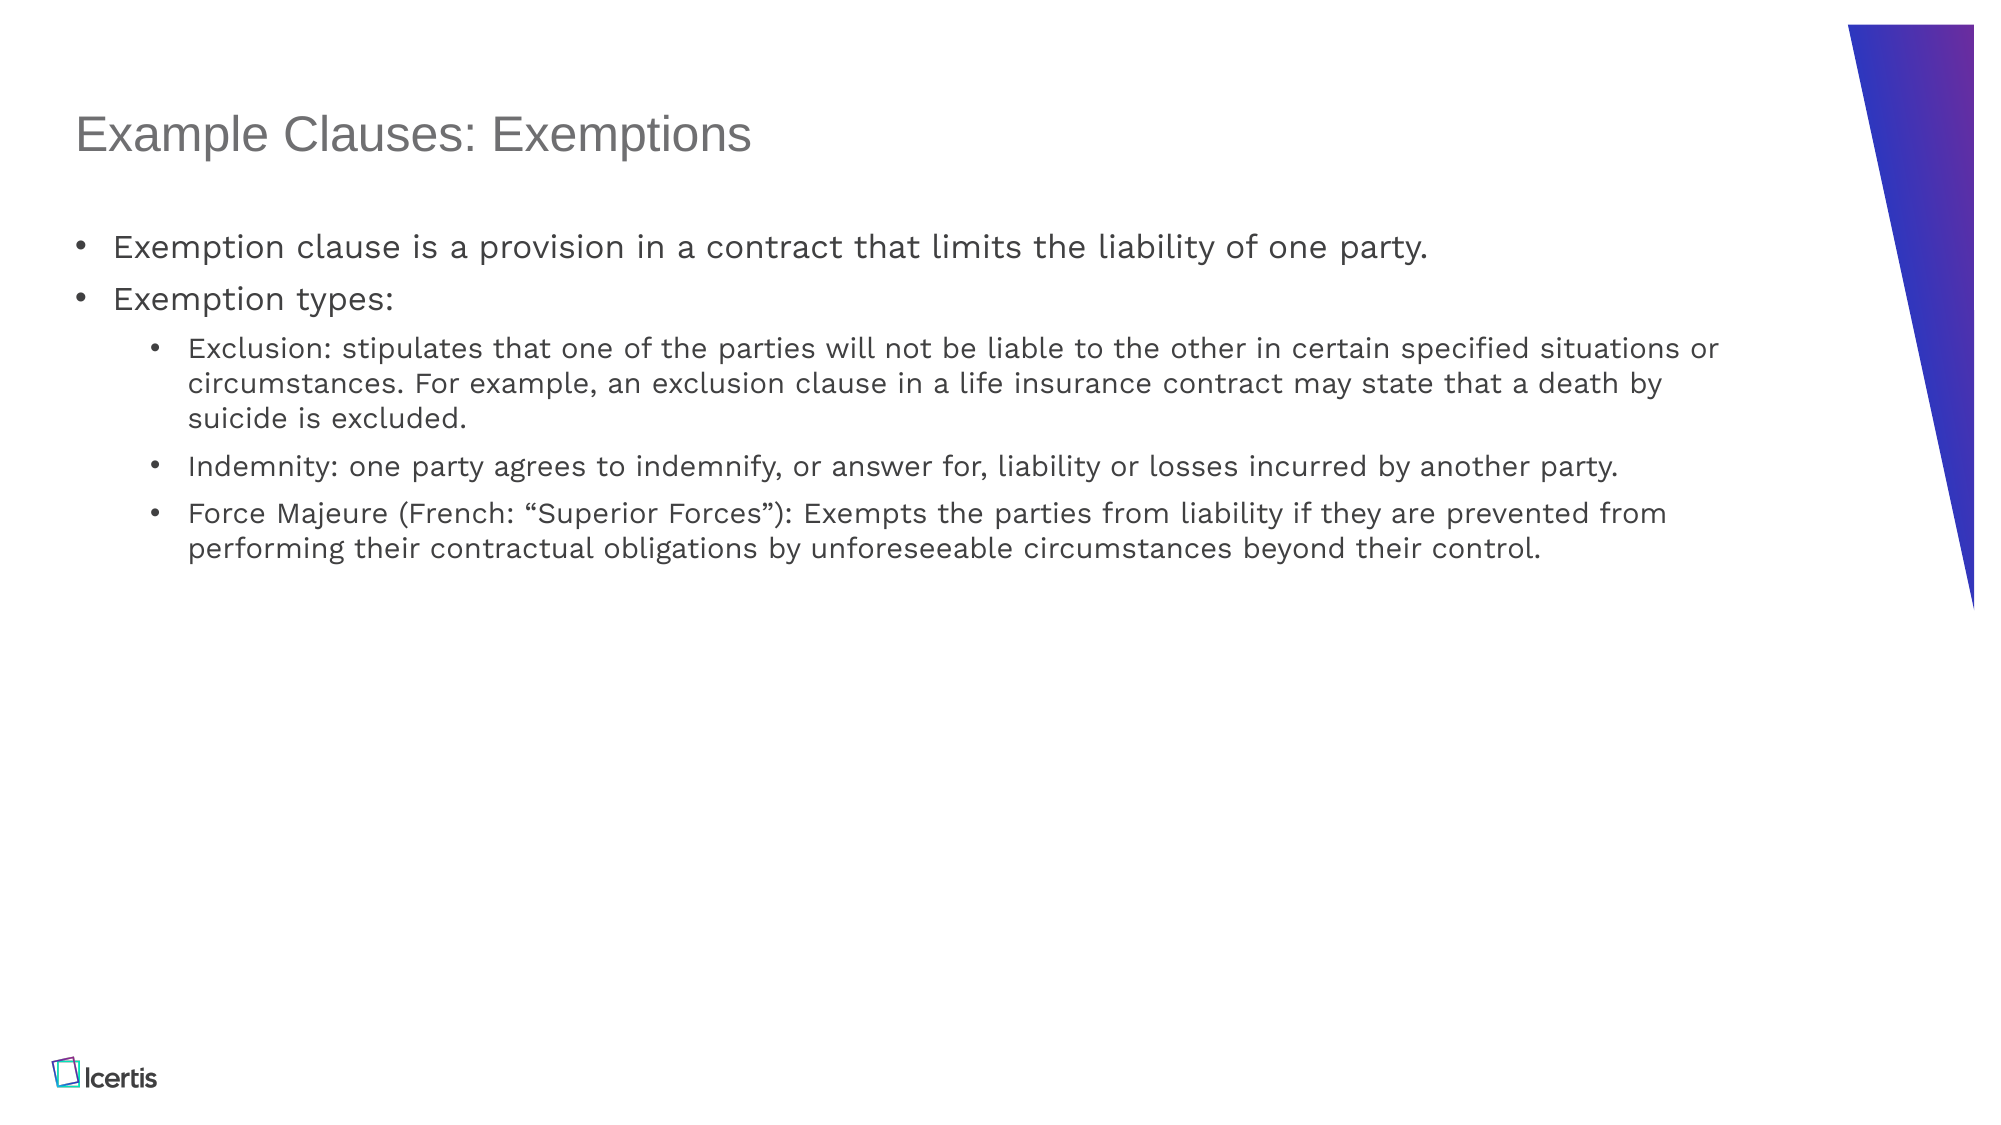

# Example Clauses: Exemptions
Exemption clause is a provision in a contract that limits the liability of one party.
Exemption types:
Exclusion: stipulates that one of the parties will not be liable to the other in certain specified situations or circumstances. For example, an exclusion clause in a life insurance contract may state that a death by suicide is excluded.
Indemnity: one party agrees to indemnify, or answer for, liability or losses incurred by another party.
Force Majeure (French: “Superior Forces”): Exempts the parties from liability if they are prevented from performing their contractual obligations by unforeseeable circumstances beyond their control.